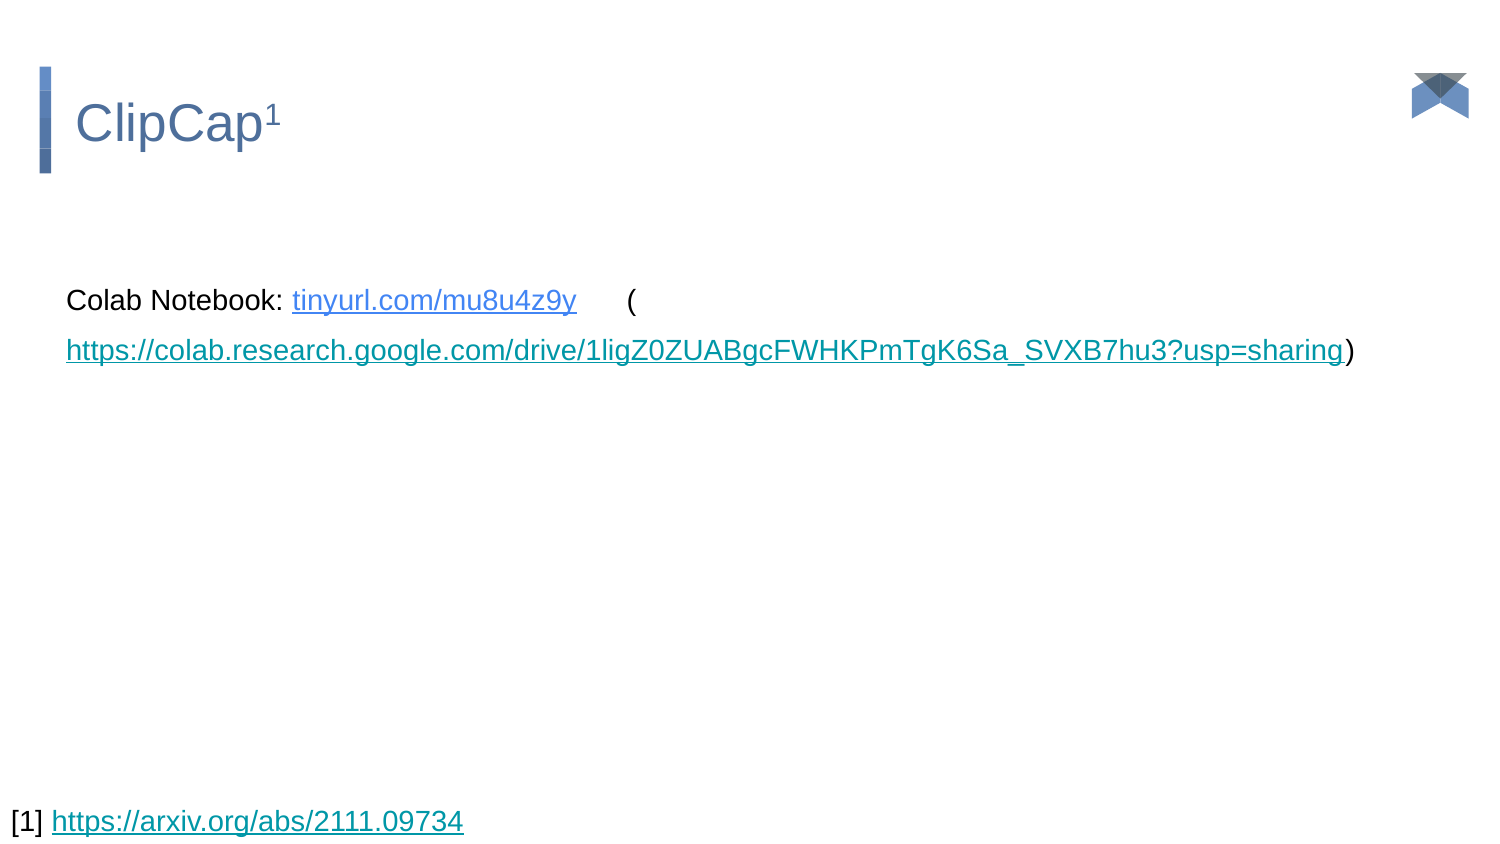

# ClipCap1

Colab Notebook: tinyurl.com/mu8u4z9y      (https://colab.research.google.com/drive/1ligZ0ZUABgcFWHKPmTgK6Sa_SVXB7hu3?usp=sharing)
[1] https://arxiv.org/abs/2111.09734